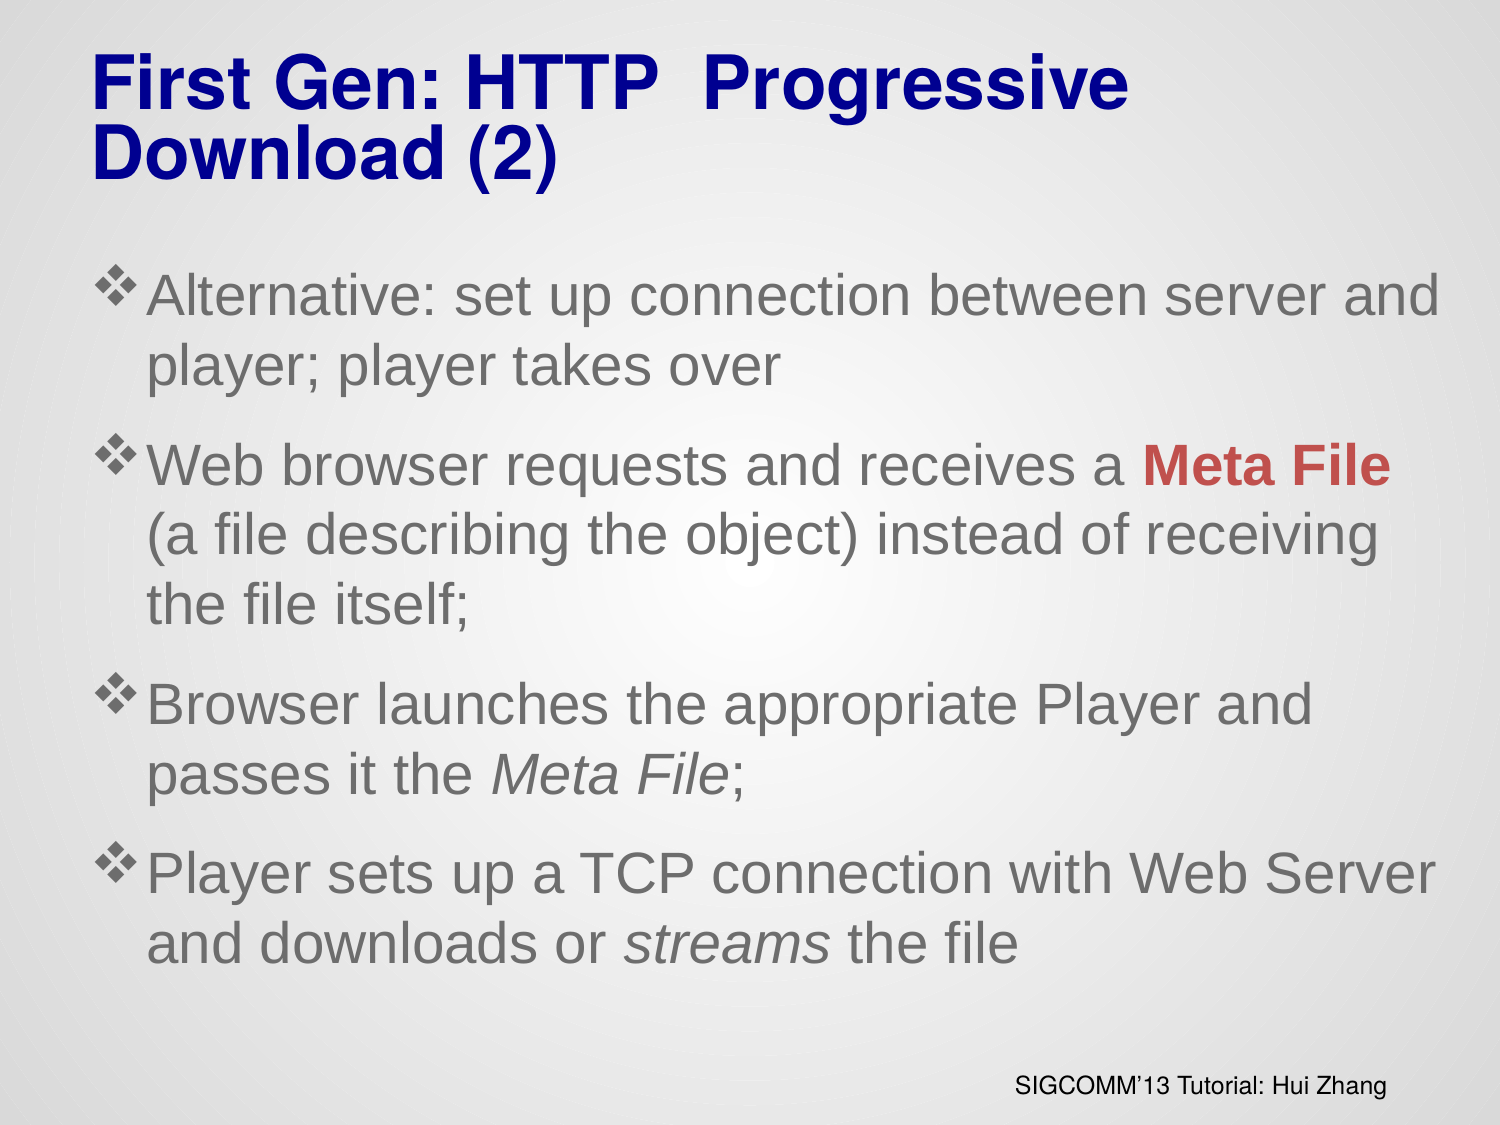

# First Gen: HTTP  Progressive Download (2)
Alternative: set up connection between server and player; player takes over
Web browser requests and receives a Meta File
(a file describing the object) instead of receiving the file itself;
Browser launches the appropriate Player and passes it the Meta File;
Player sets up a TCP connection with Web Server and downloads or streams the file